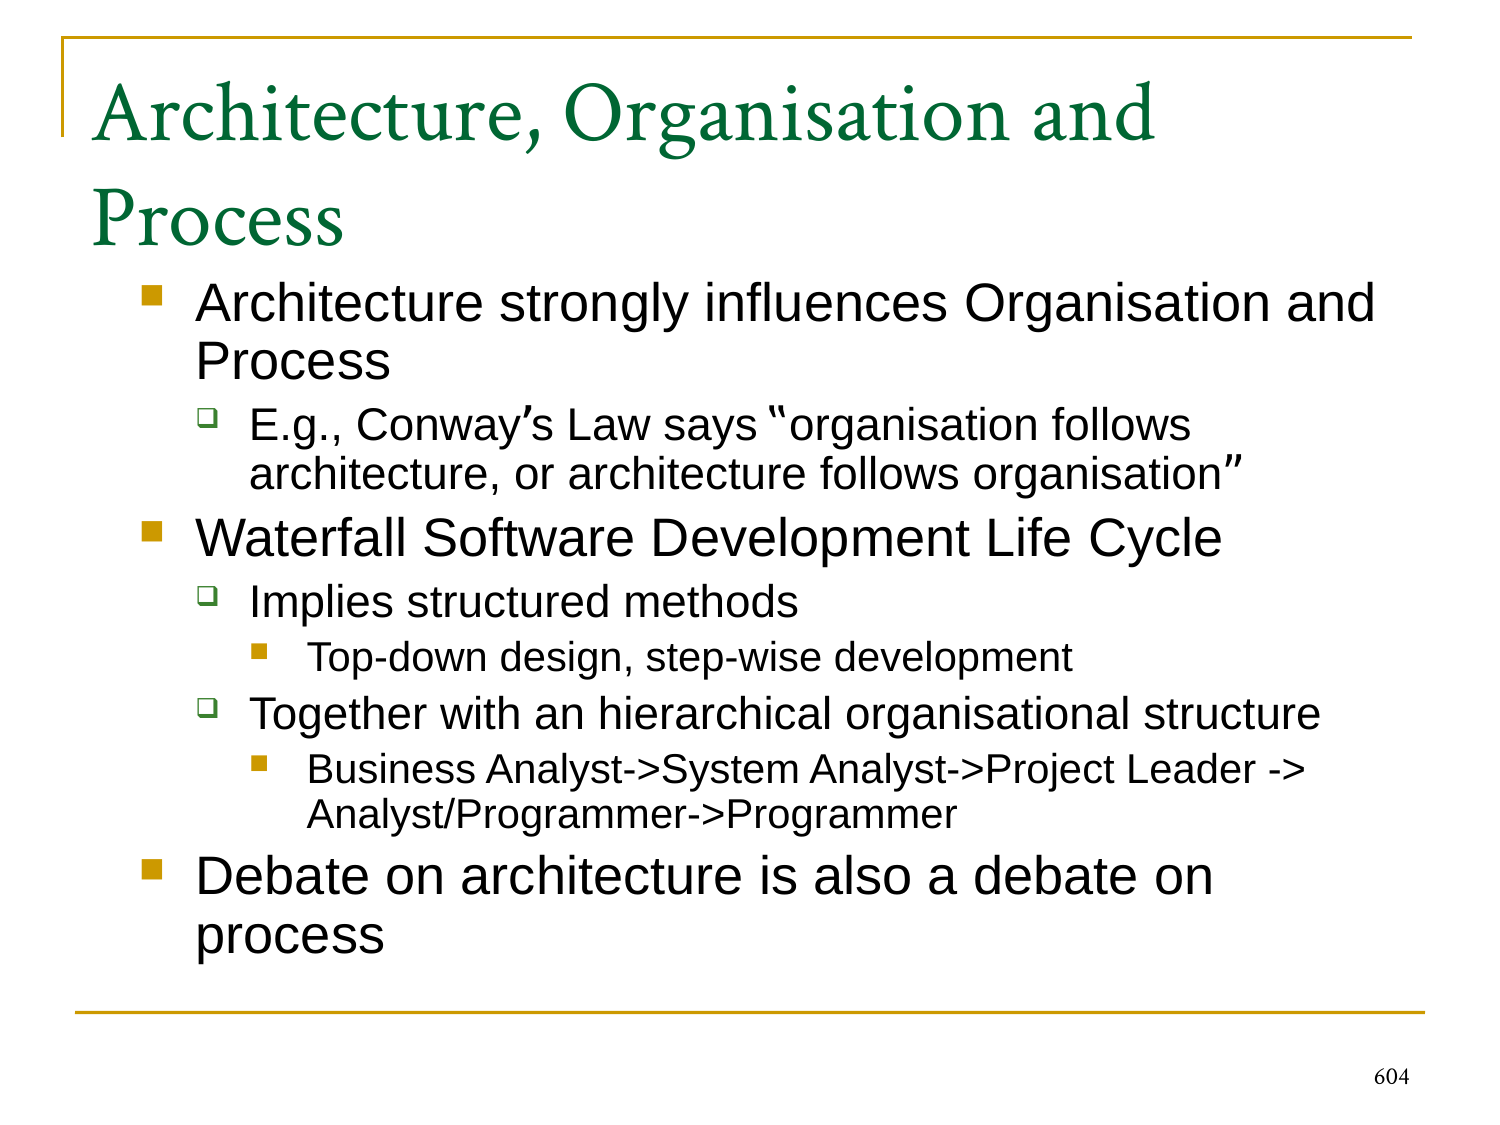

# Architecture, Organisation and Process
Architecture strongly influences Organisation and Process
E.g., Conway’s Law says “organisation follows architecture, or architecture follows organisation”
Waterfall Software Development Life Cycle
Implies structured methods
Top-down design, step-wise development
Together with an hierarchical organisational structure
Business Analyst->System Analyst->Project Leader -> Analyst/Programmer->Programmer
Debate on architecture is also a debate on process
604